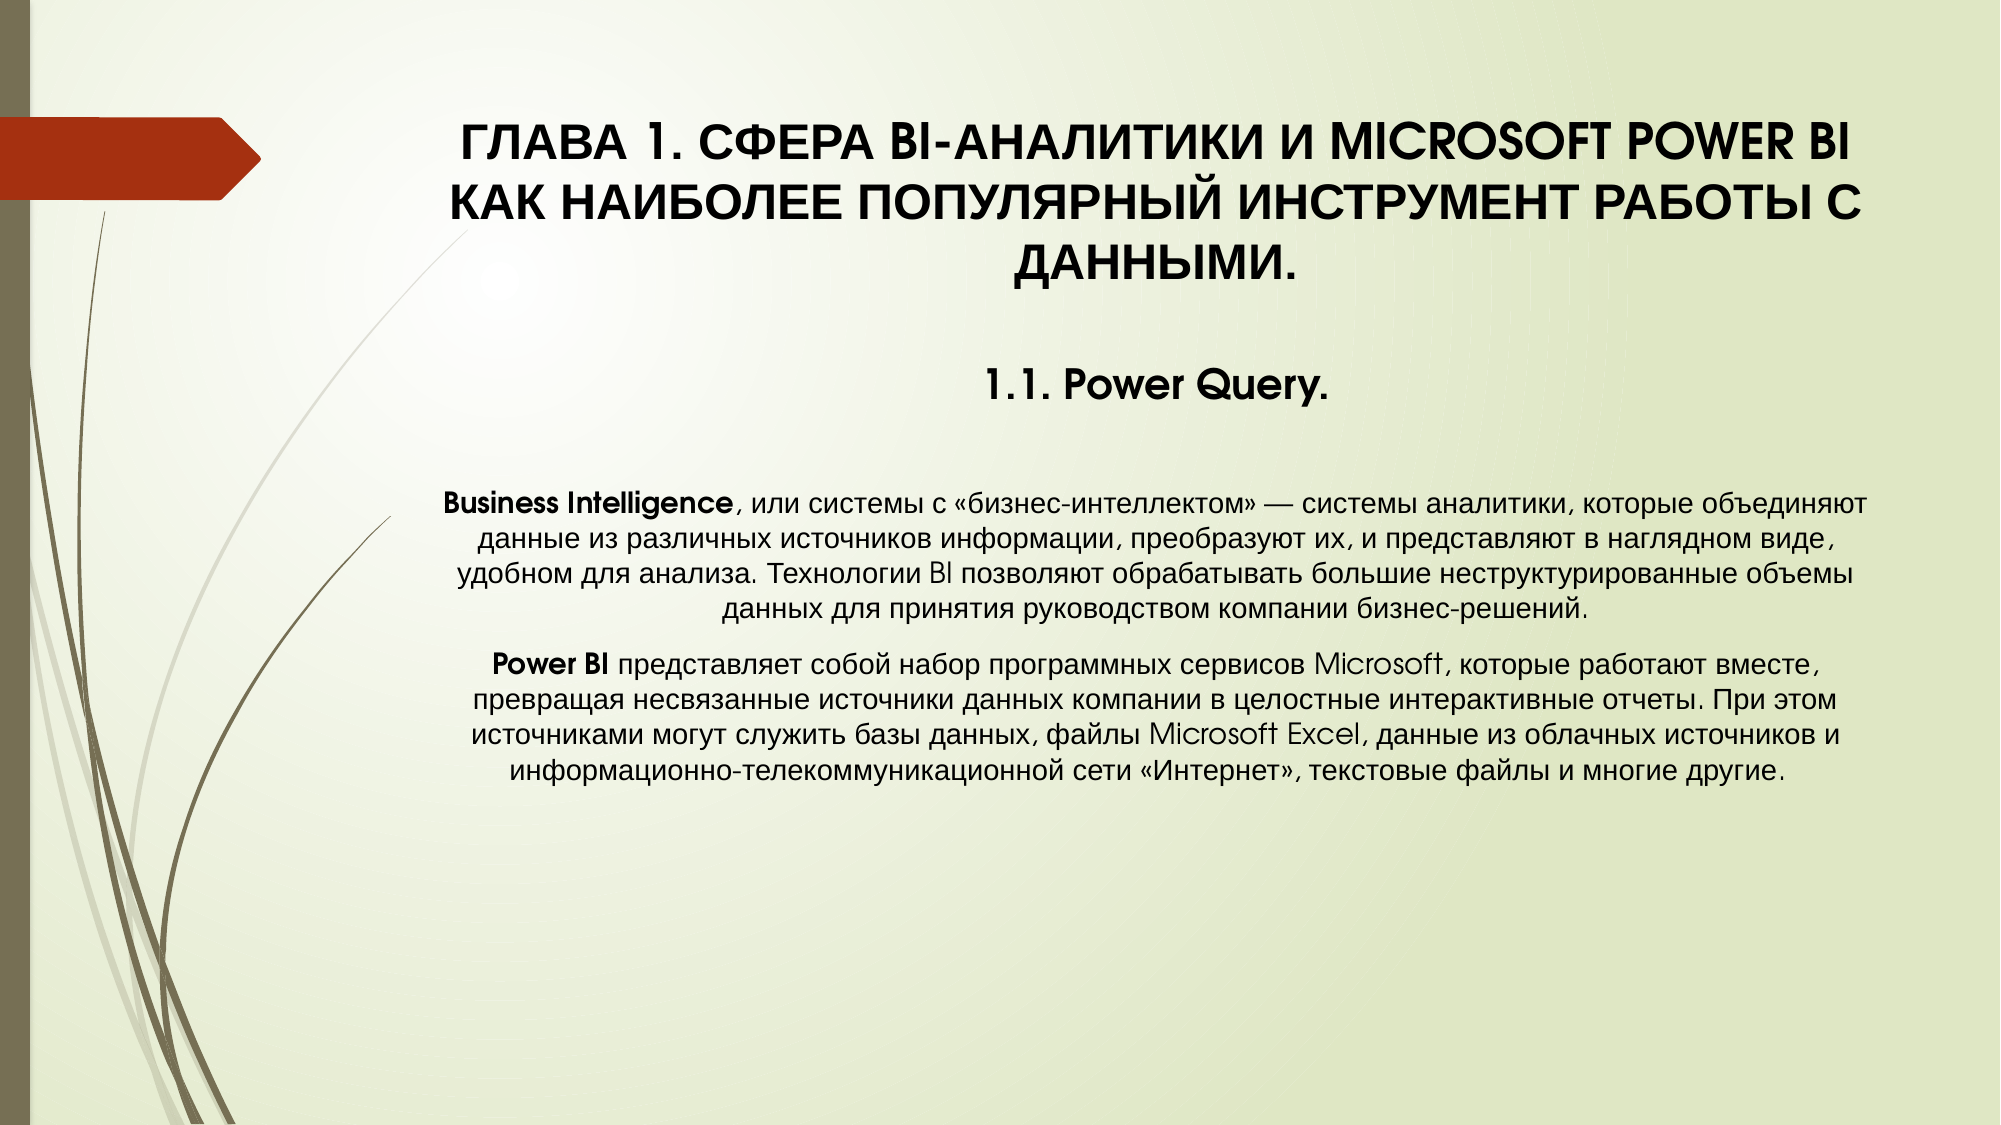

# ГЛАВА 1. СФЕРА BI-АНАЛИТИКИ И MICROSOFT POWER BI КАК НАИБОЛЕЕ ПОПУЛЯРНЫЙ ИНСТРУМЕНТ РАБОТЫ С ДАННЫМИ.
1.1. Power Query.

Business Intelligence, или системы с «бизнес-интеллектом» — системы аналитики, которые объединяют данные из различных источников информации, преобразуют их, и представляют в наглядном виде, удобном для анализа. Технологии BI позволяют обрабатывать большие неструктурированные объемы данных для принятия руководством компании бизнес-решений.
Power BI представляет собой набор программных сервисов Microsoft, которые работают вместе, превращая несвязанные источники данных компании в целостные интерактивные отчеты. При этом источниками могут служить базы данных, файлы Microsoft Excel, данные из облачных источников и информационно-телекоммуникационной сети «Интернет», текстовые файлы и многие другие.